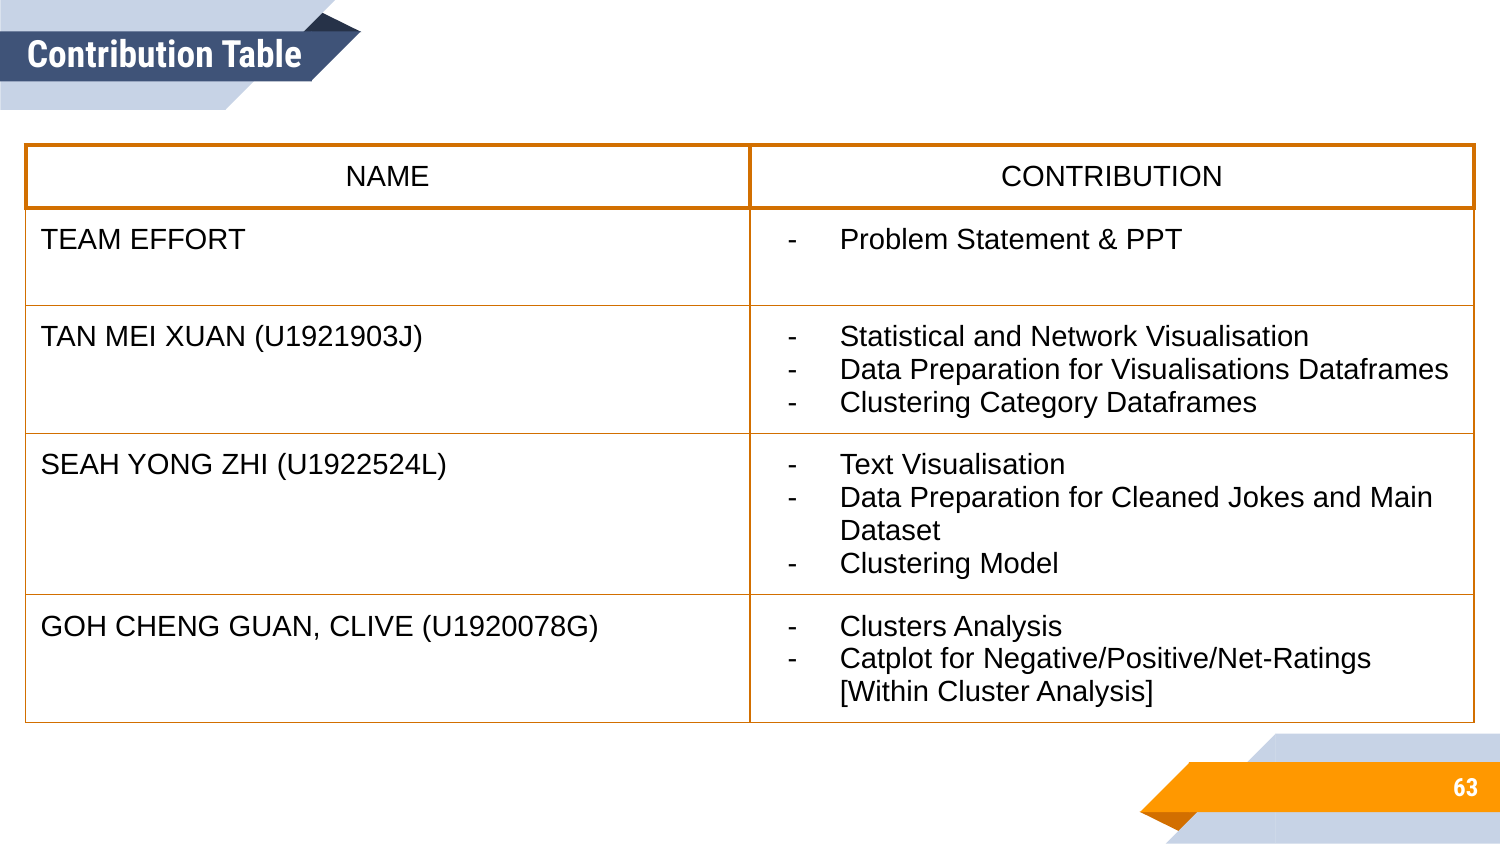

Contribution Table
| NAME | CONTRIBUTION |
| --- | --- |
| TEAM EFFORT | Problem Statement & PPT |
| TAN MEI XUAN (U1921903J) | Statistical and Network Visualisation Data Preparation for Visualisations Dataframes Clustering Category Dataframes |
| SEAH YONG ZHI (U1922524L) | Text Visualisation Data Preparation for Cleaned Jokes and Main Dataset Clustering Model |
| GOH CHENG GUAN, CLIVE (U1920078G) | Clusters Analysis Catplot for Negative/Positive/Net-Ratings [Within Cluster Analysis] |
63